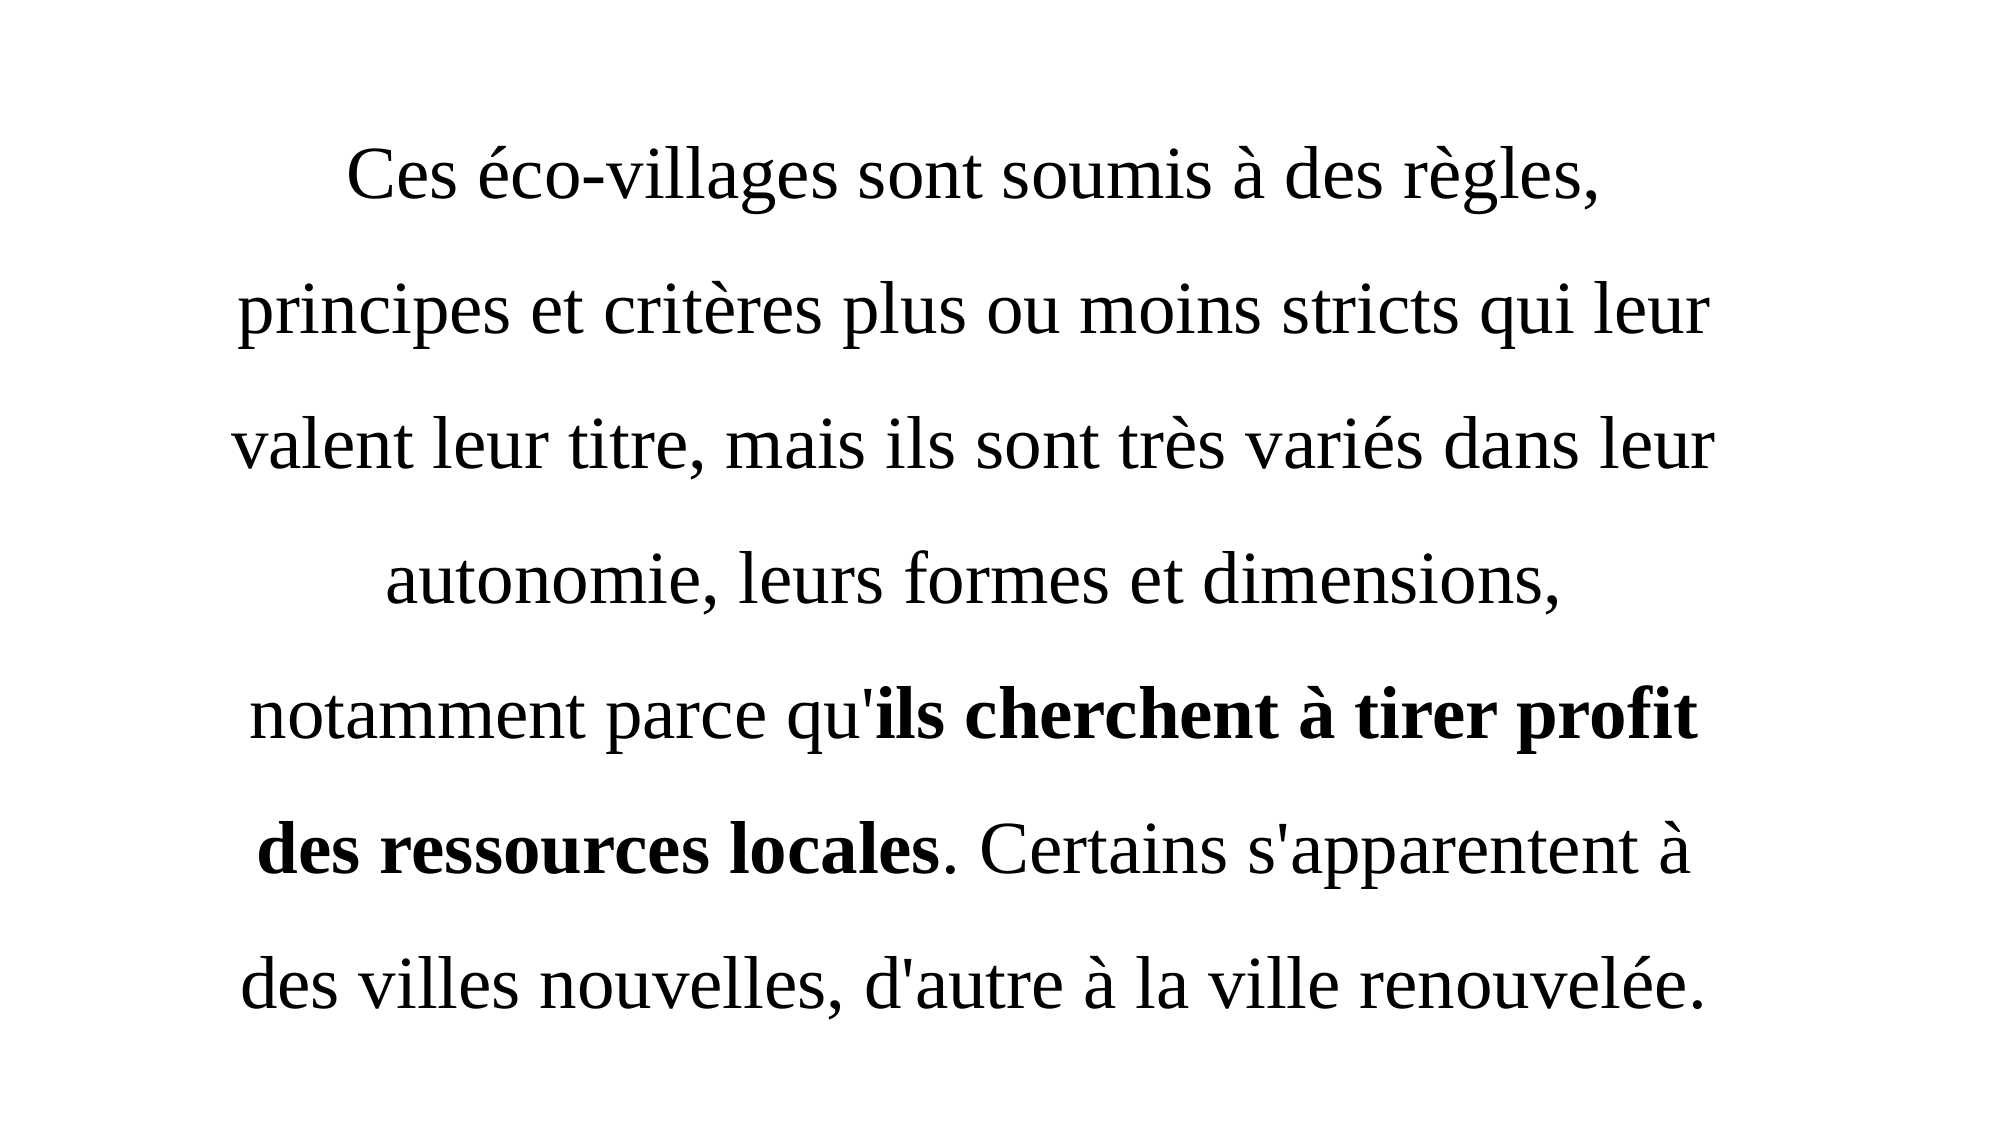

# Ces éco-villages sont soumis à des règles, principes et critères plus ou moins stricts qui leur valent leur titre, mais ils sont très variés dans leur autonomie, leurs formes et dimensions, notamment parce qu'ils cherchent à tirer profit des ressources locales. Certains s'apparentent à des villes nouvelles, d'autre à la ville renouvelée.